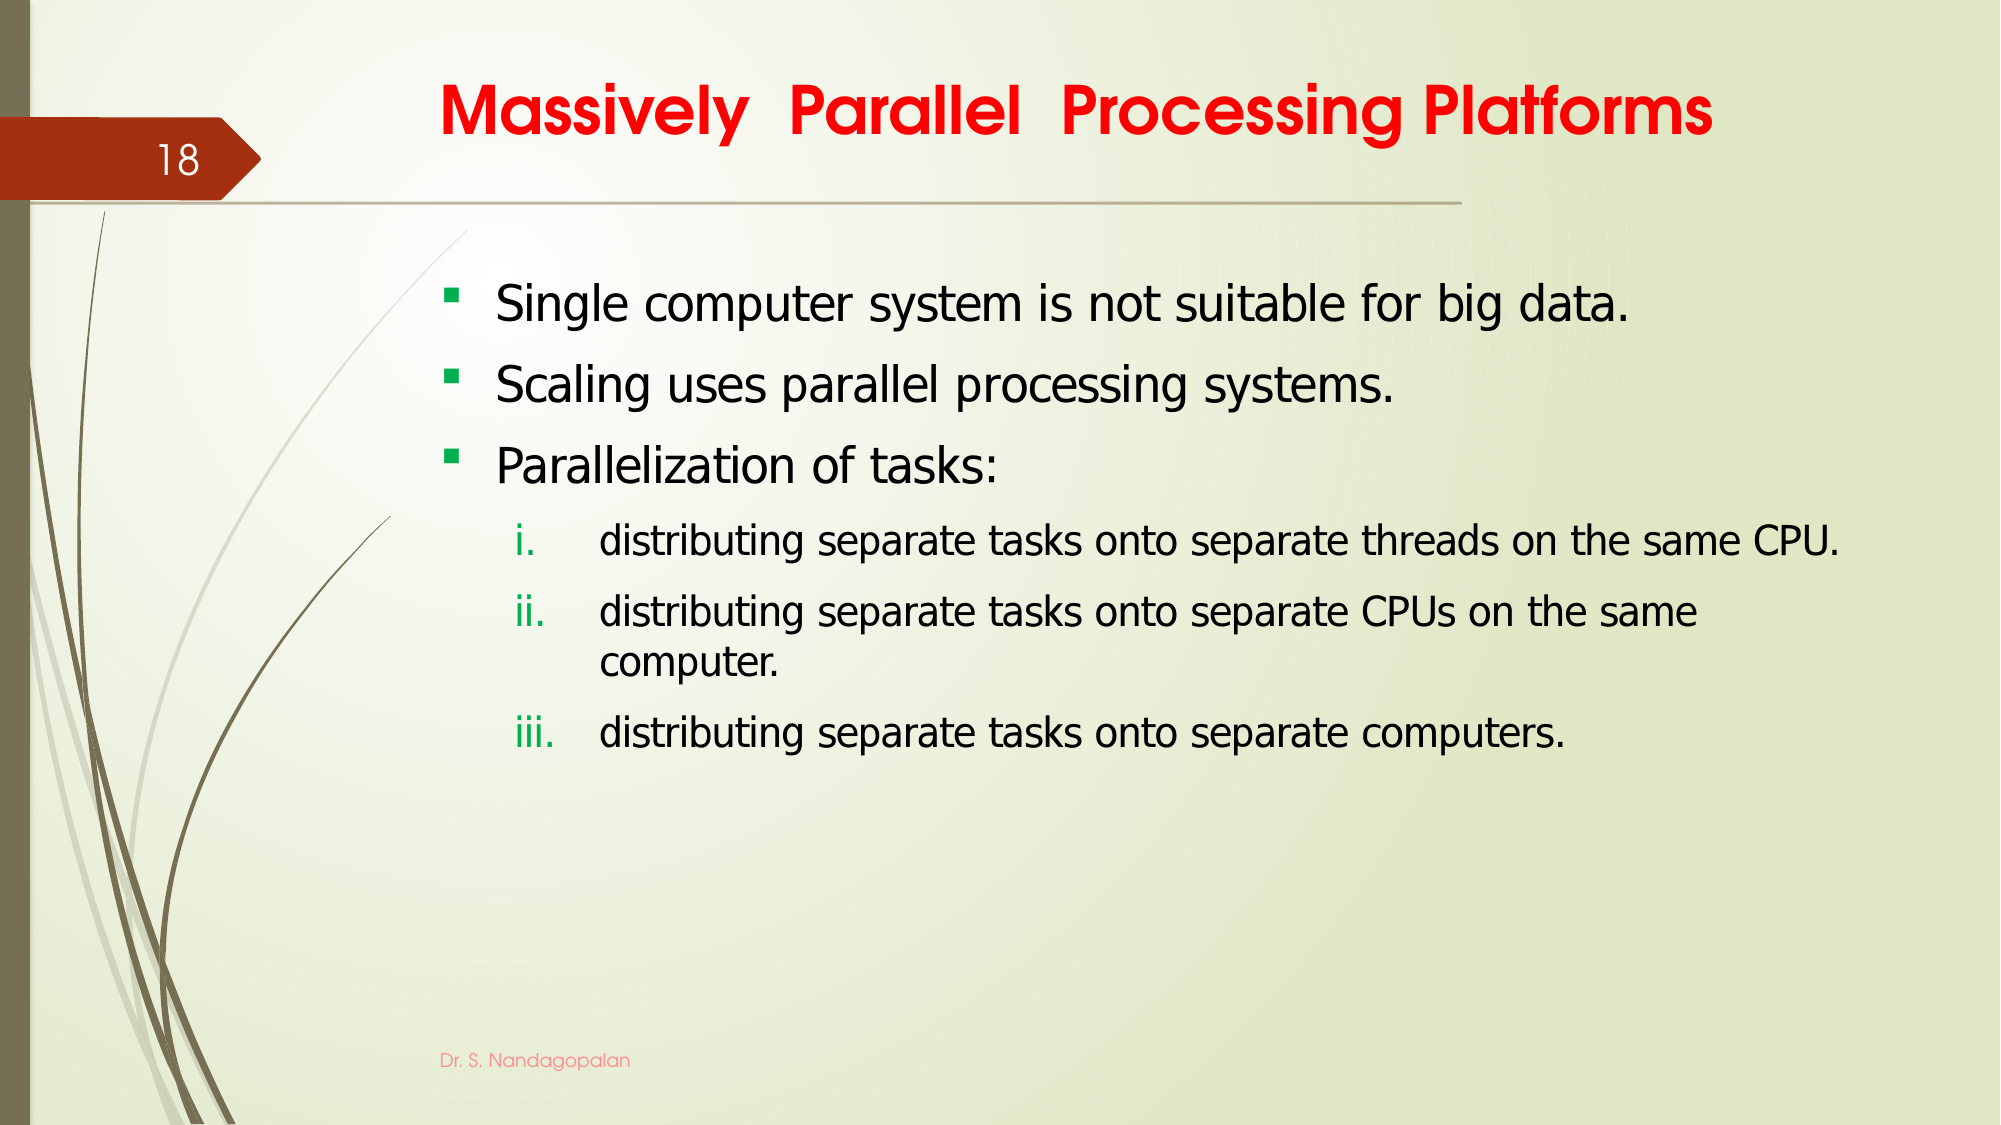

# Massively  Parallel  Processing Platforms
18
Single computer system is not suitable for big data.
Scaling uses parallel processing systems.
Parallelization of tasks:
distributing separate tasks onto separate threads on the same CPU.
distributing separate tasks onto separate CPUs on the same computer.
distributing separate tasks onto separate computers.

Dr. S. Nandagopalan